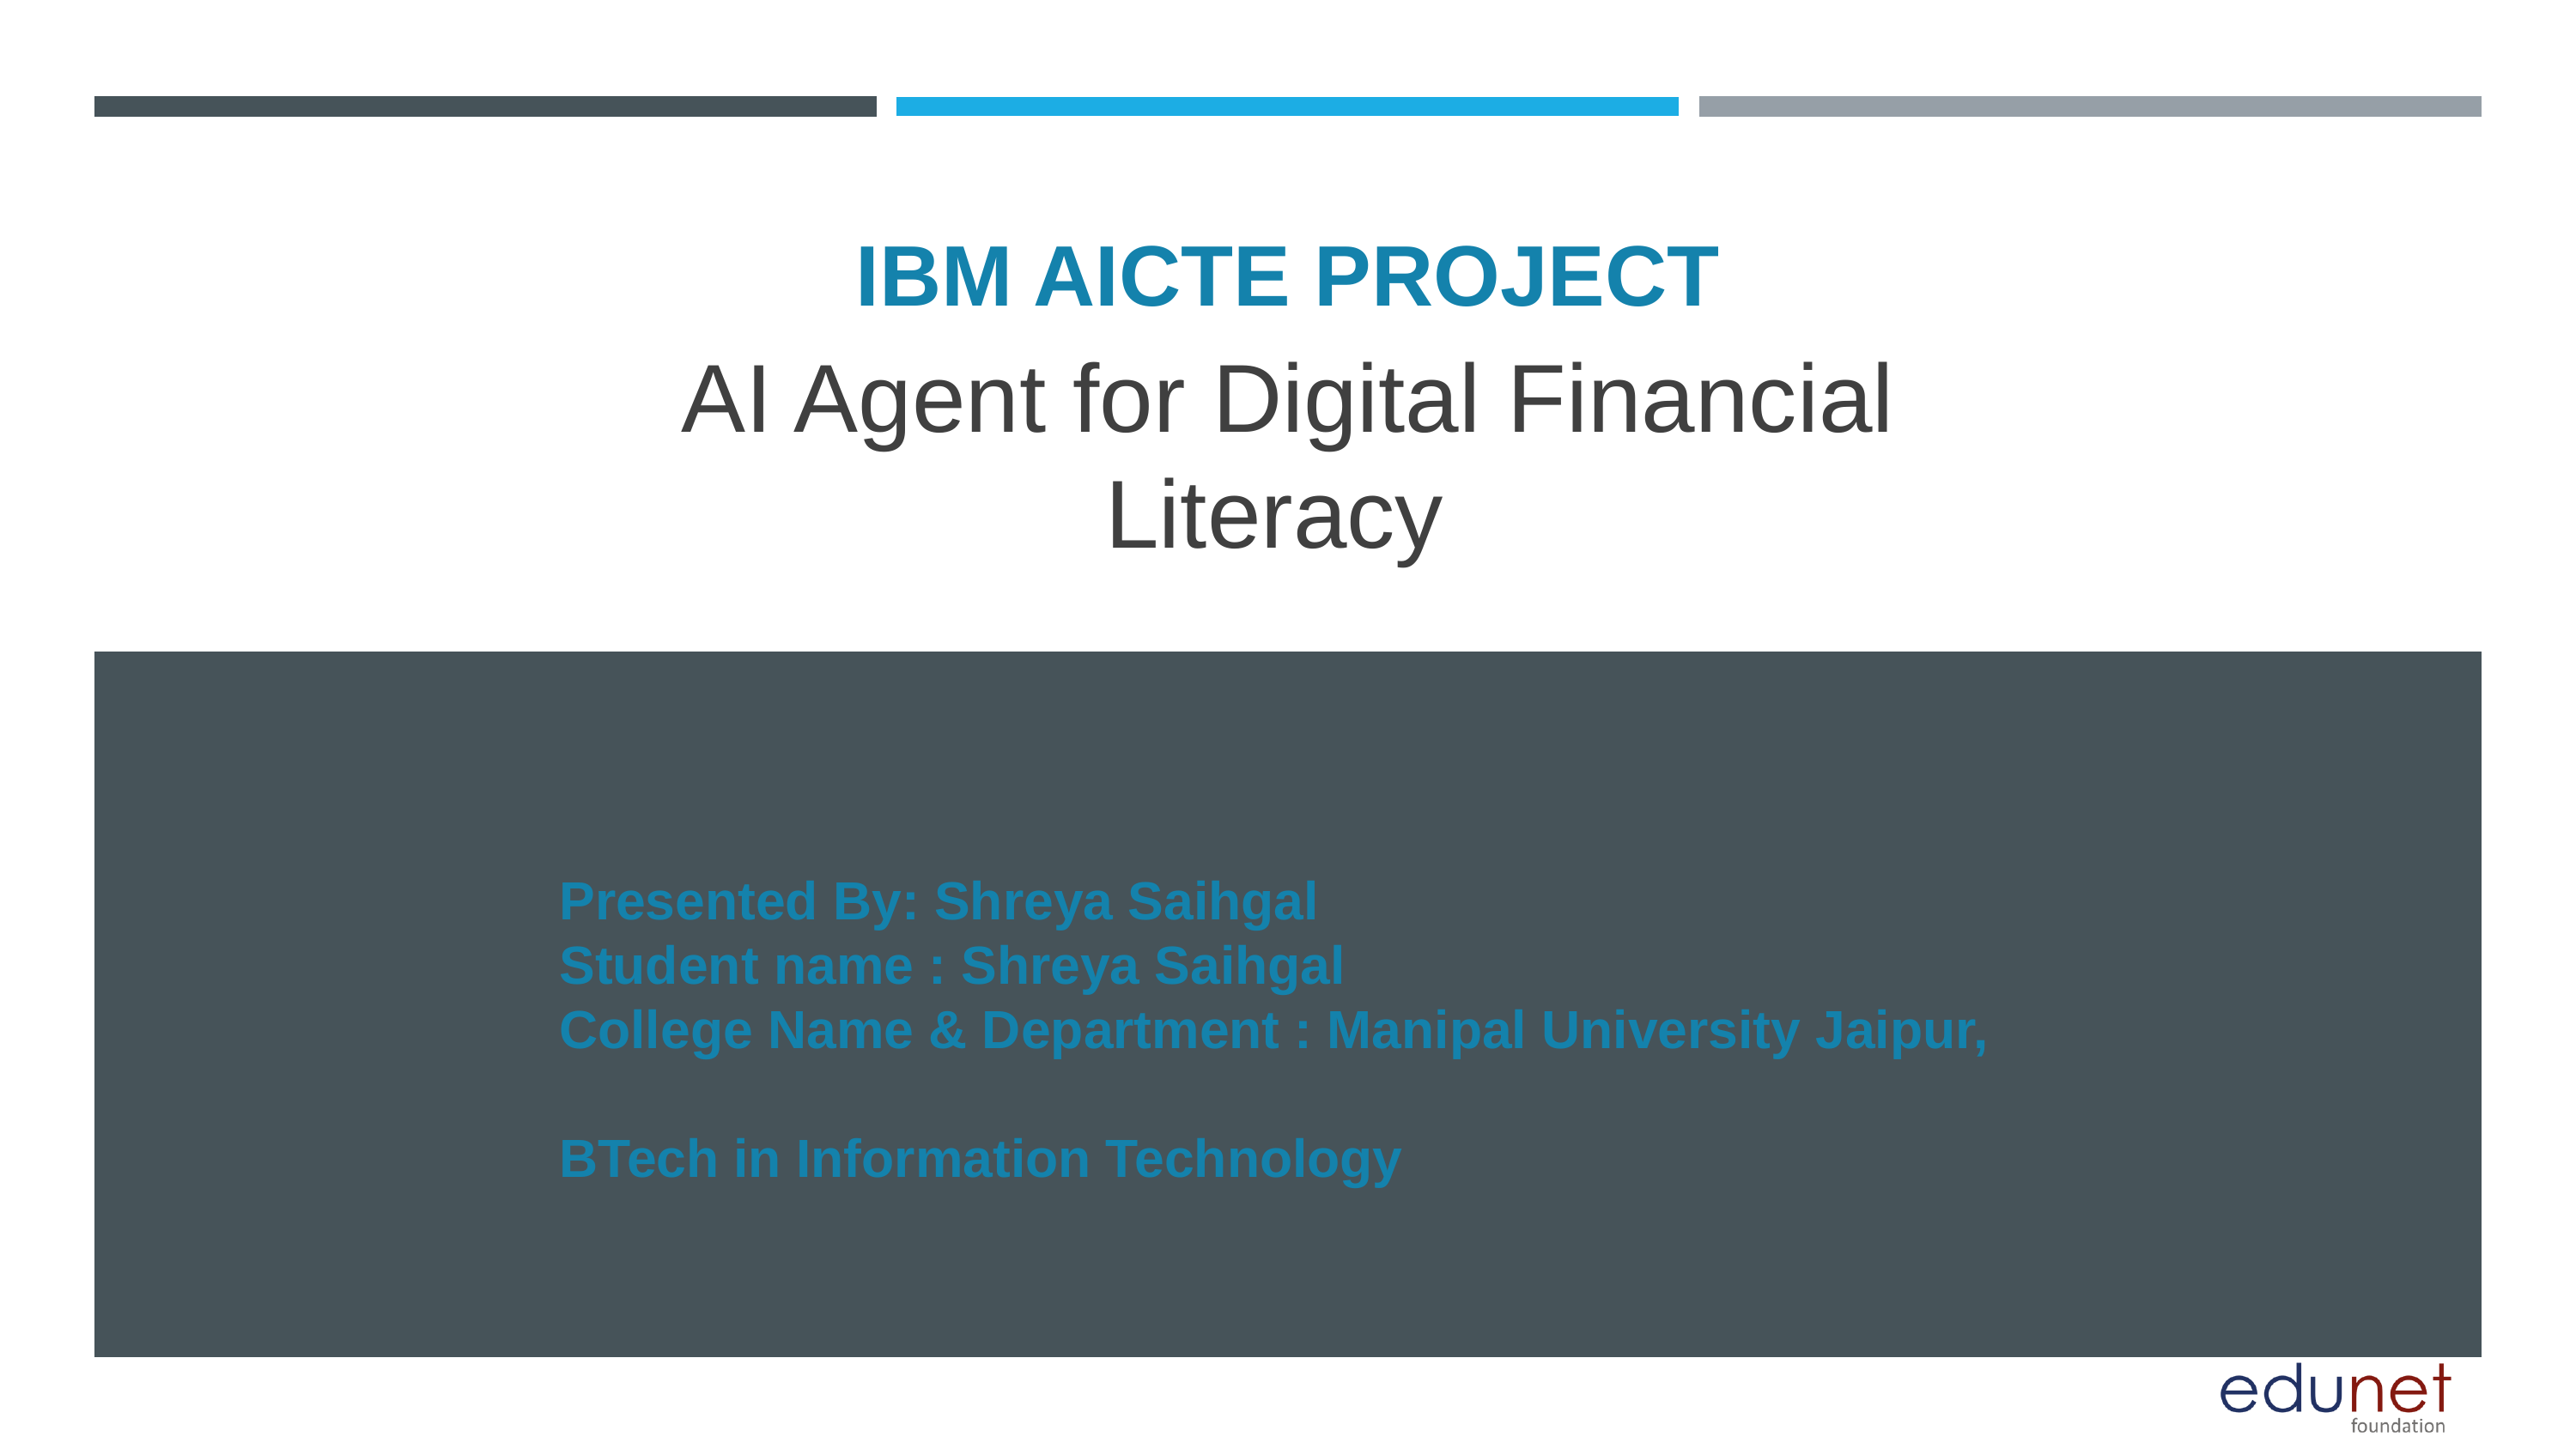

IBM AICTE PROJECT

AI Agent for Digital Financial Literacy

Presented By: Shreya Saihgal
Student name : Shreya Saihgal
College Name & Department : Manipal University Jaipur,                                                                                                BTech in Information Technology